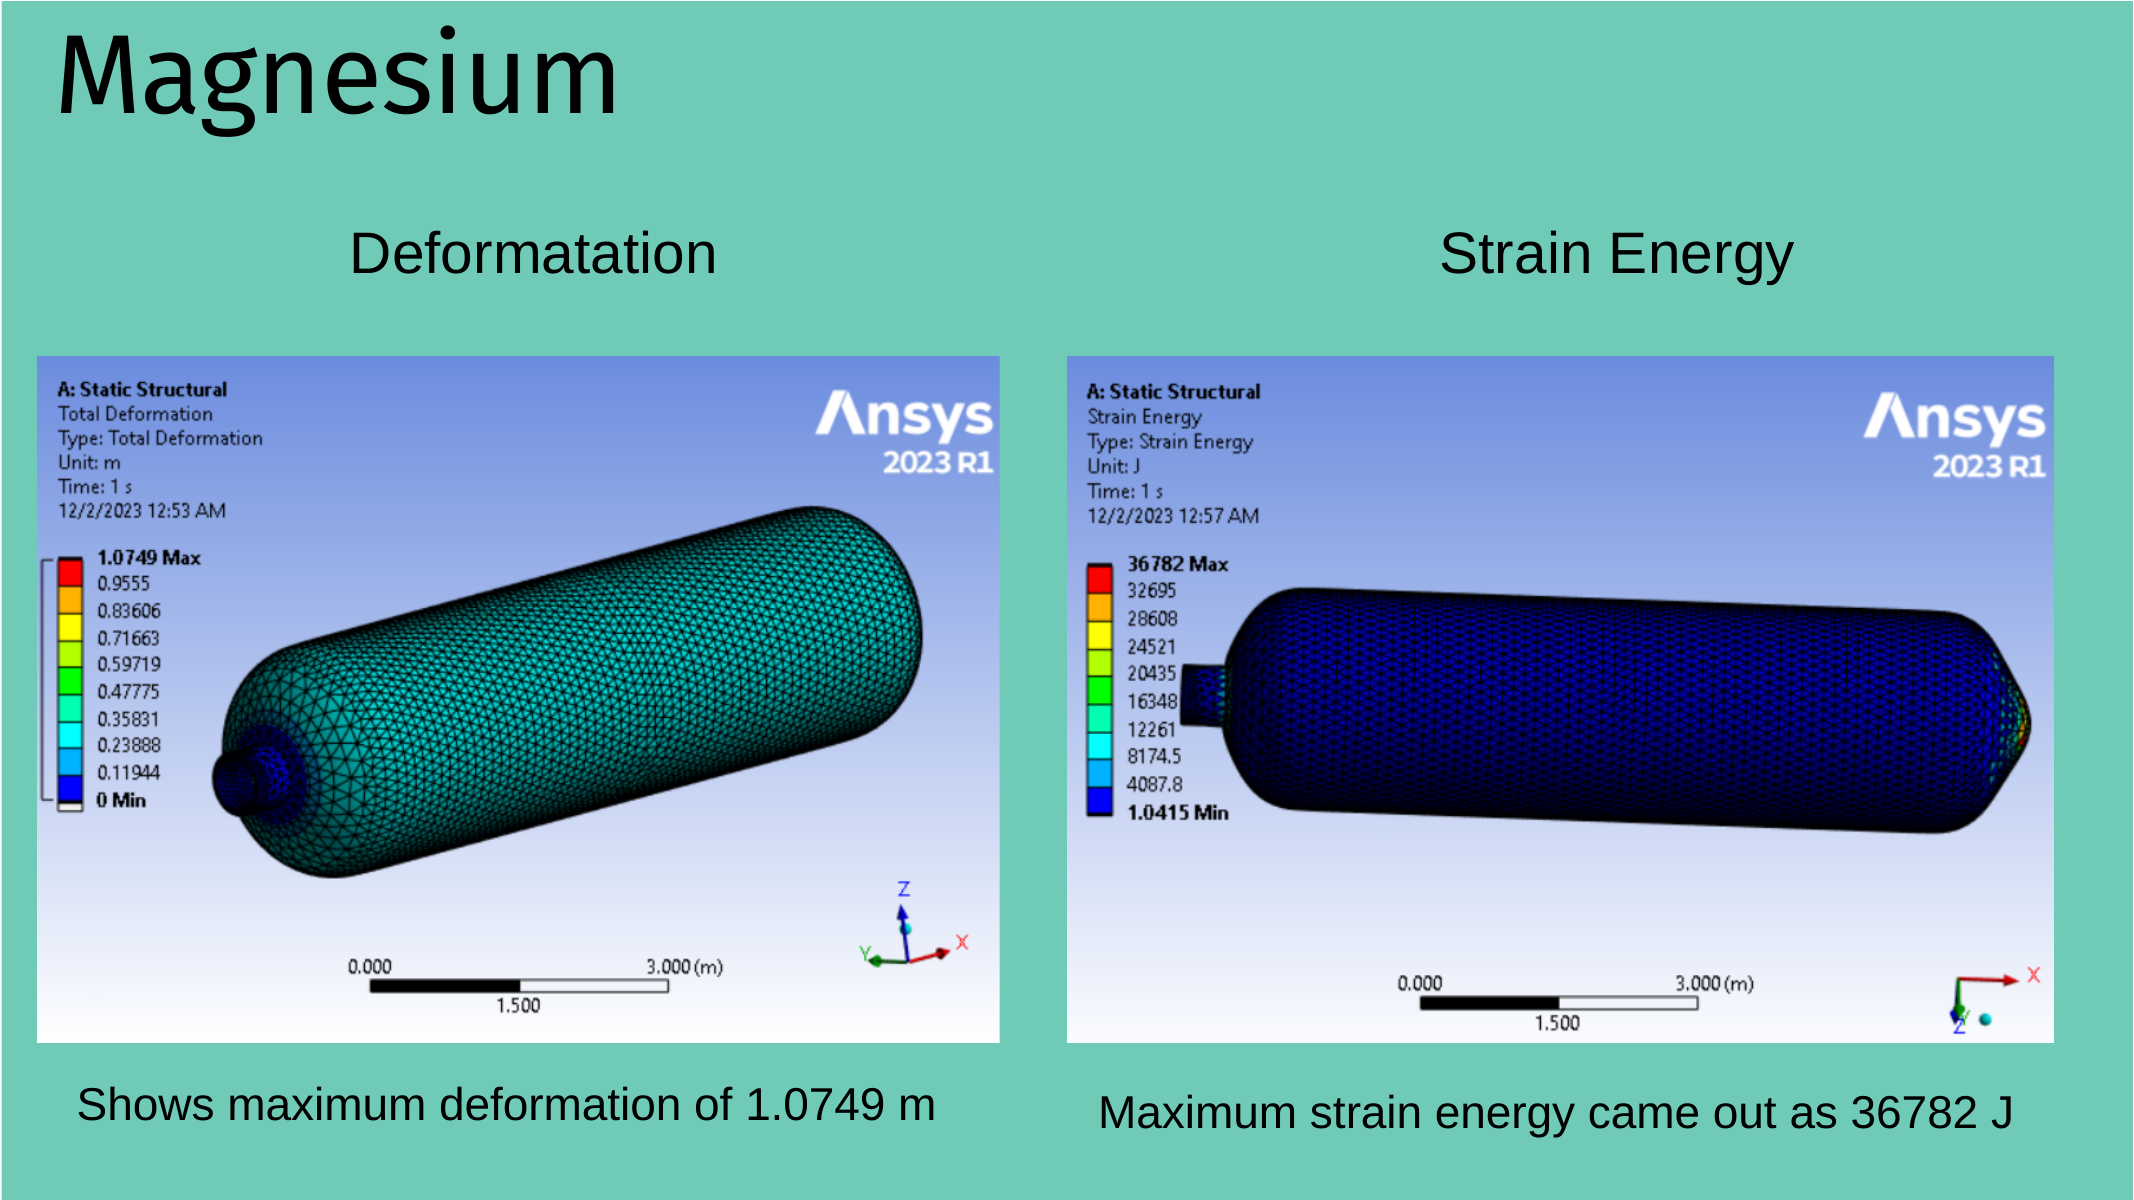

Magnesium
Strain Energy
Deformatation

Shows maximum deformation of 1.0749 m
Maximum strain energy came out as 36782 J